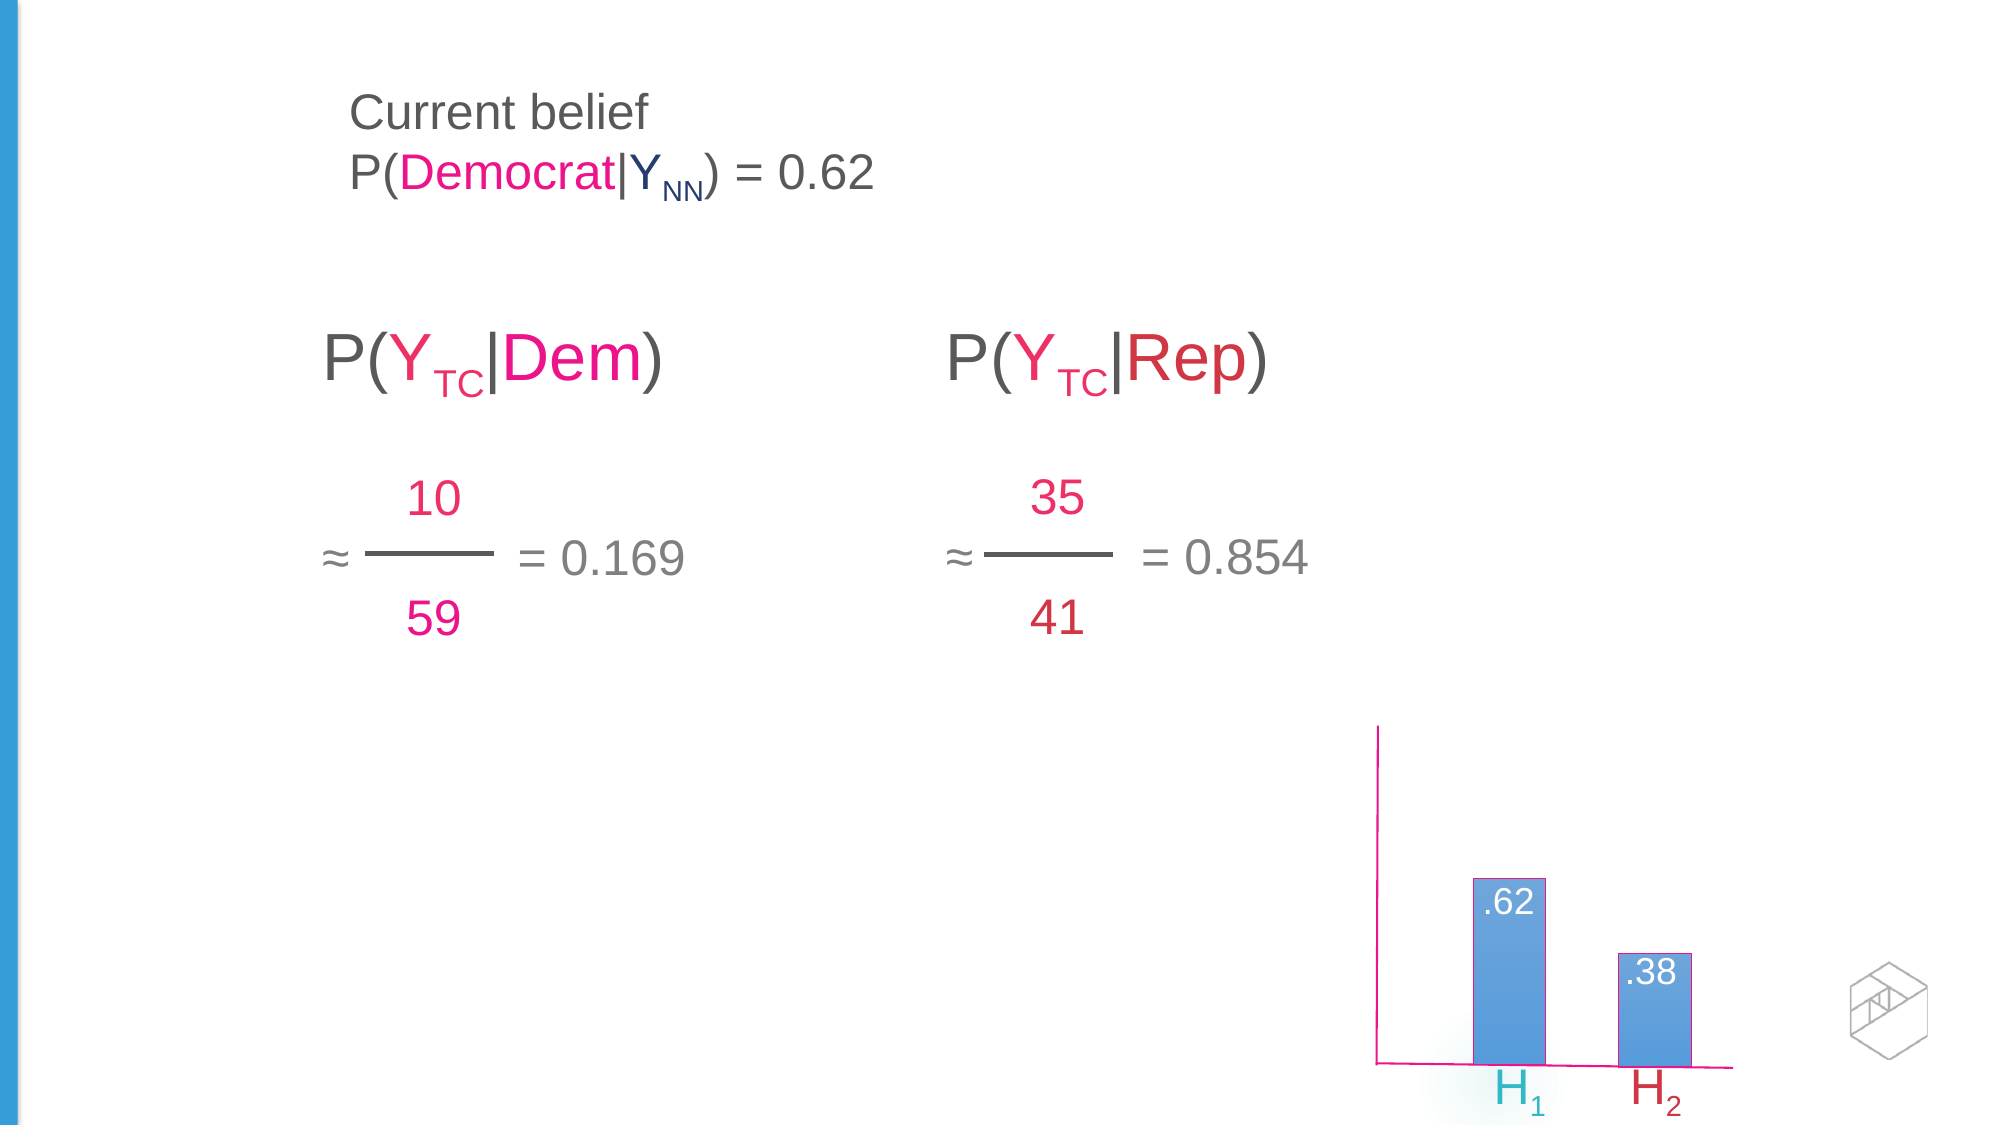

Current belief
P(Democrat|YNN) = 0.62
P(YTC|Rep)

      35
≈            = 0.854
      41

P(YTC|Dem)

      10
≈            = 0.169
      59

.62

.38

H1          H2